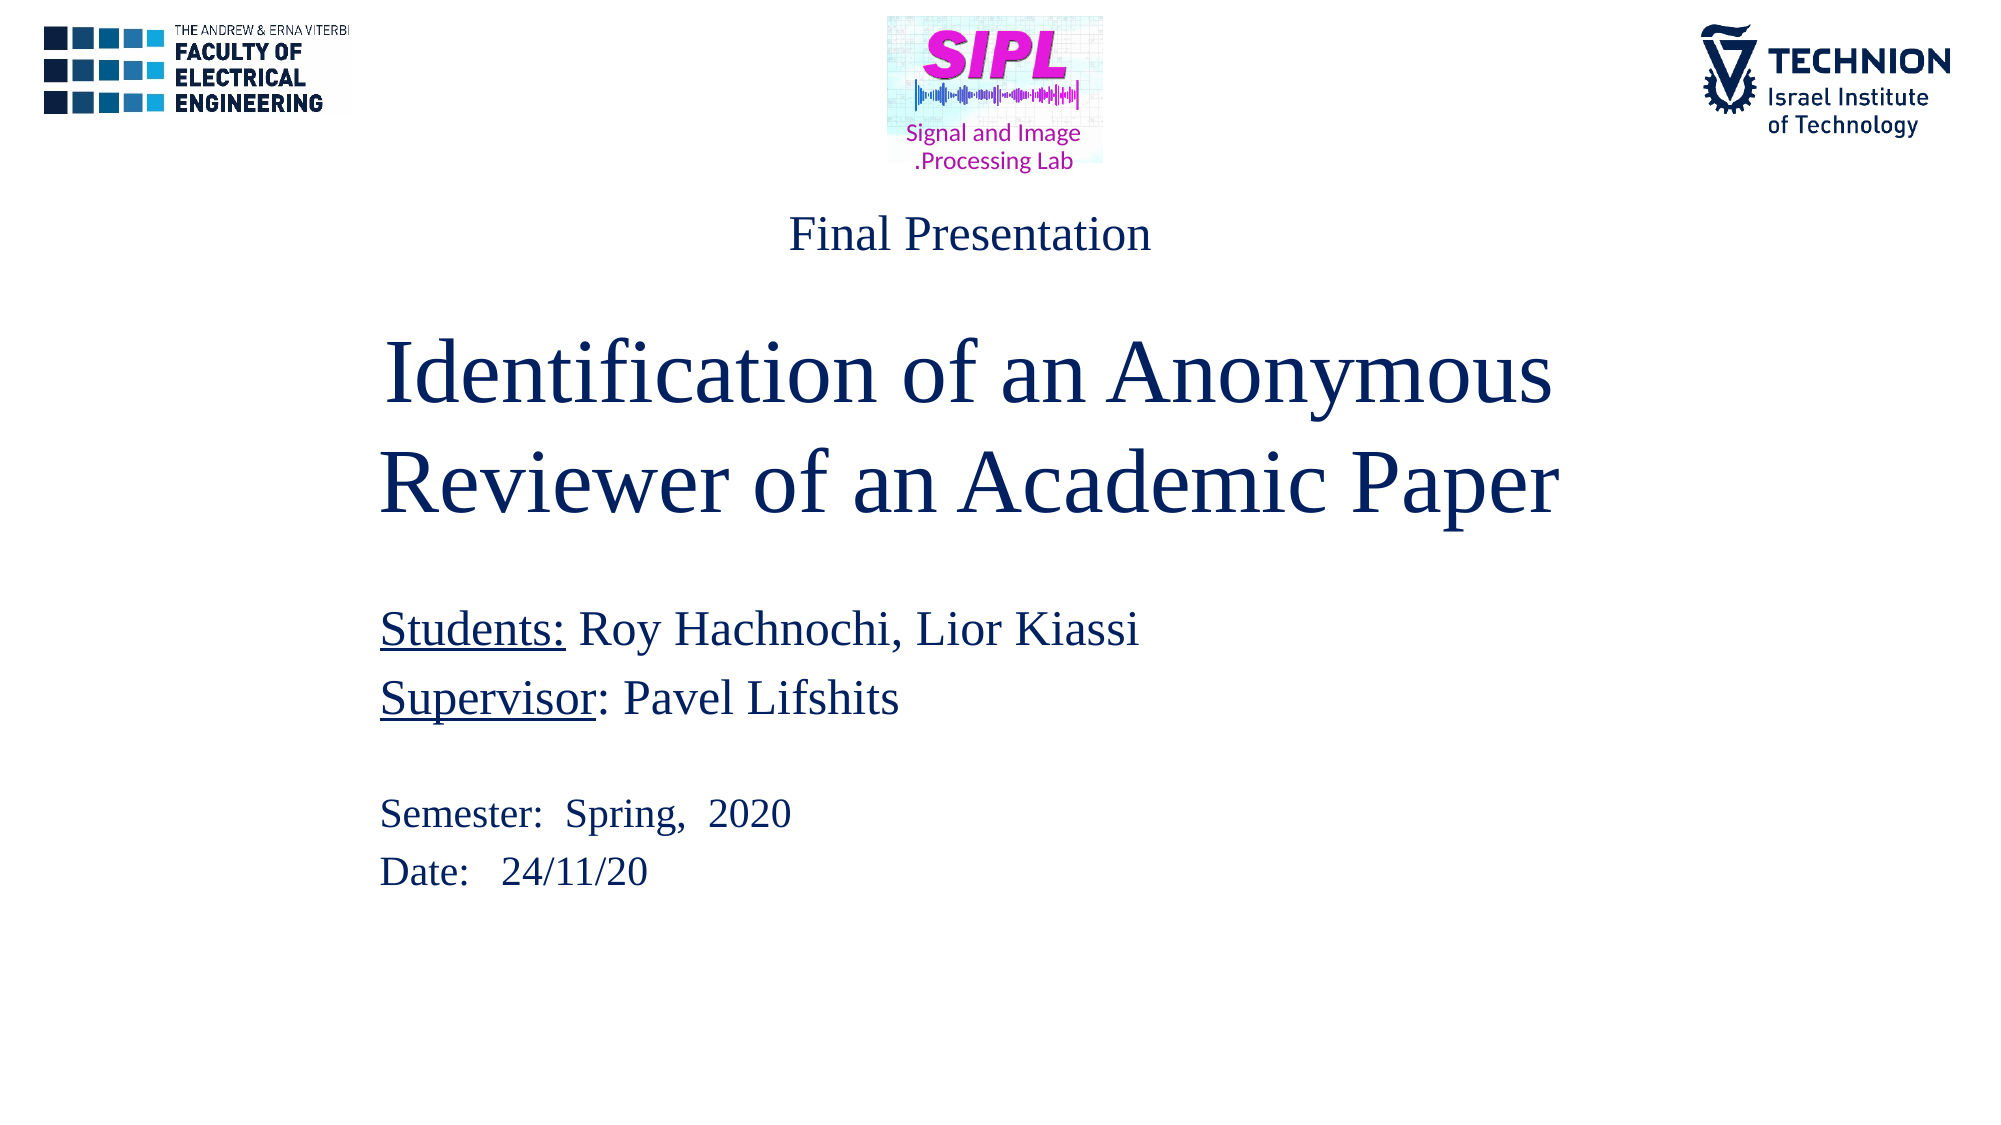

# Final Presentation Identification of an Anonymous Reviewer of an Academic Paper
Students: Roy Hachnochi, Lior Kiassi
Supervisor: Pavel Lifshits

Semester:  Spring,  2020
Date:   24/11/20